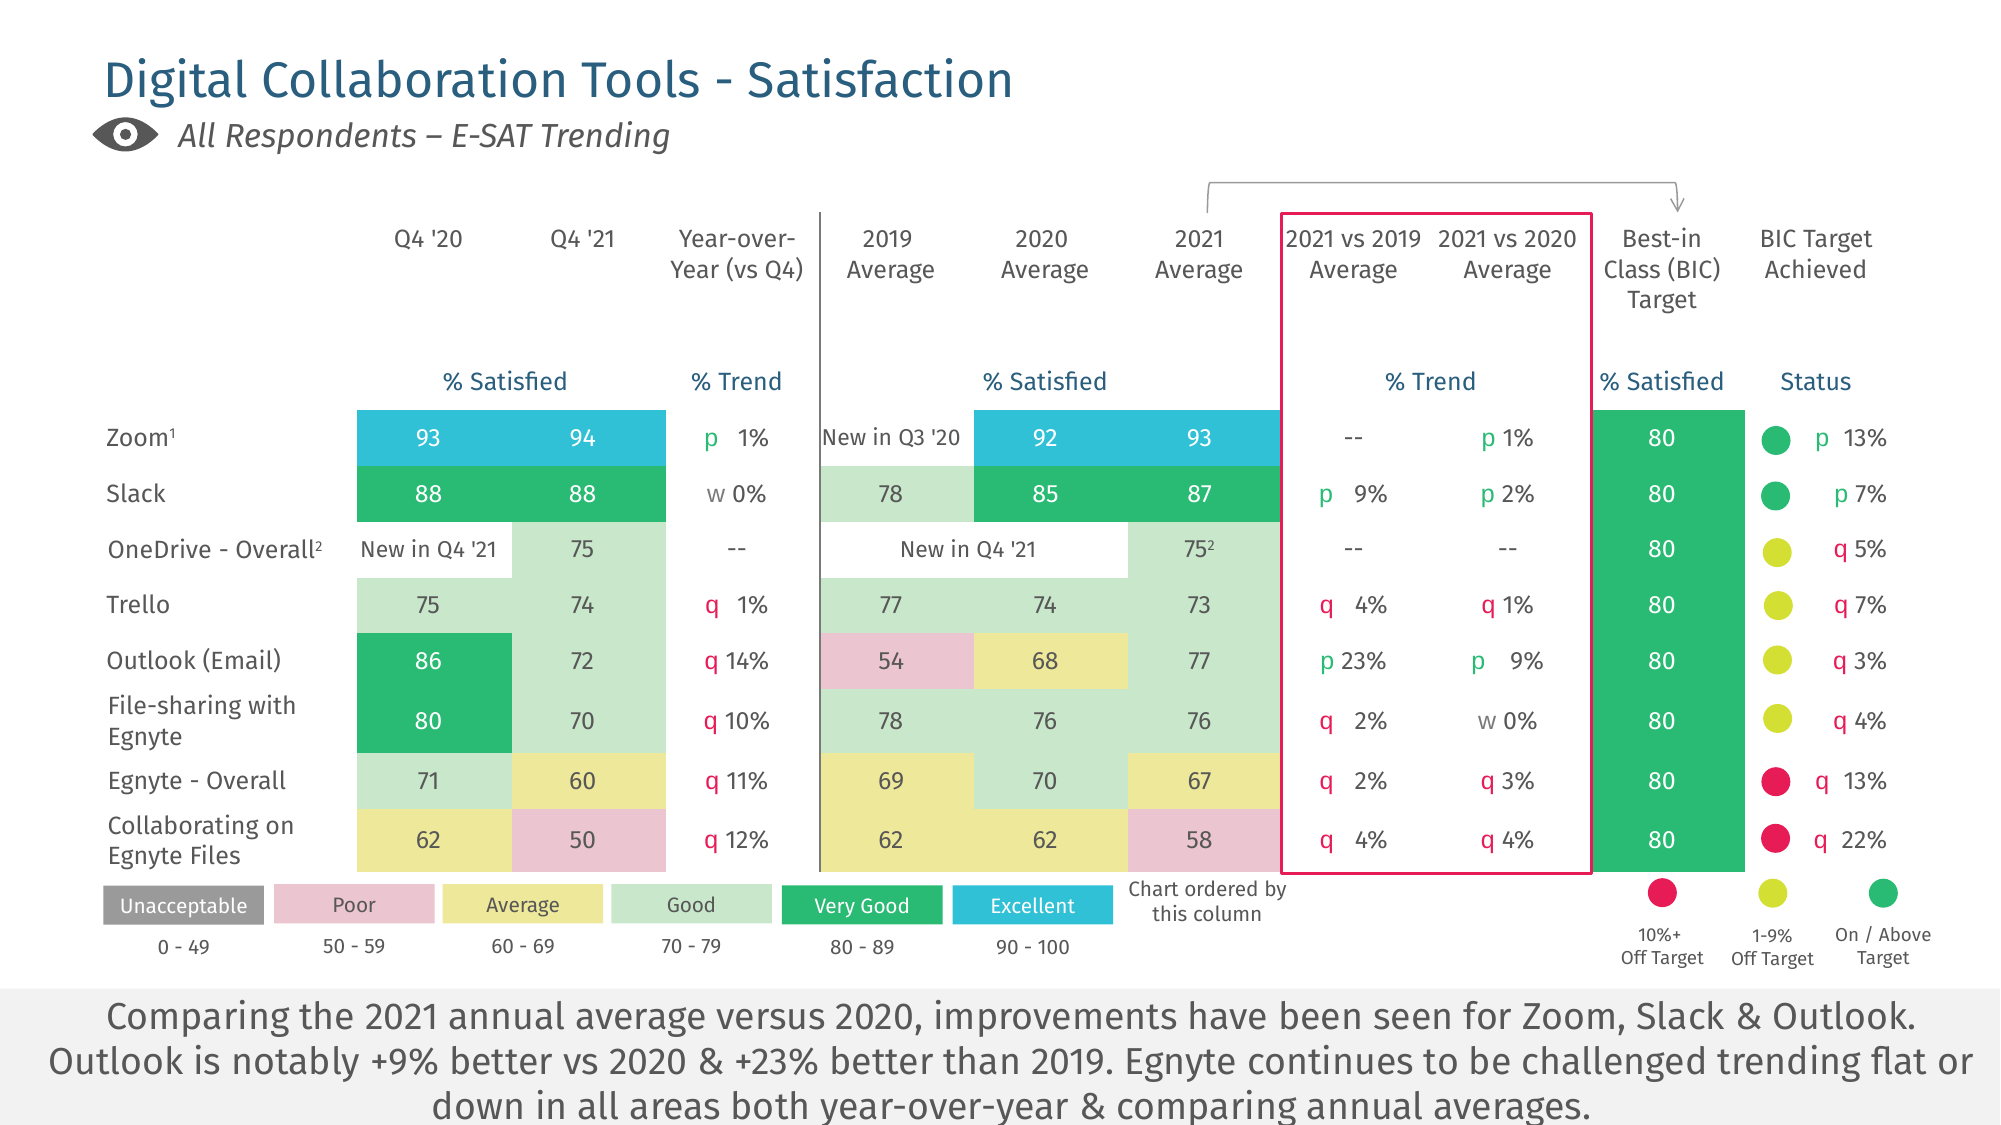

# Digital Collaboration Tools - Satisfaction

All Respondents – E-SAT Trending
|  | Q4 '20 | Q4 '21 | Year-over-Year (vs Q4) | 2019 Average | 2020 Average | 2021 Average | 2021 vs 2019 Average | 2021 vs 2020 Average | Best-in Class (BIC) Target | BIC Target Achieved |
| --- | --- | --- | --- | --- | --- | --- | --- | --- | --- | --- |
|  | % Satisfied |  | % Trend | % Satisfied | % Satisfied |  | % Trend | % Trend | % Satisfied | Status |
| Zoom1 | 93 | 94 | p 21% | New in Q3 '20 | 92 | 93 | -- | p 1% | 80 | p113% |
| Slack | 88 | 88 | w 0% | 78 | 85 | 87 | p 19% | p 2% | 80 | p 7% |
| OneDrive - Overall2 | New in Q4 '21 | 75 | -- | New in Q4 '21 |  | 752 | -- | -- | 80 | q 5% |
| Trello | 75 | 74 | q 11% | 77 | 74 | 73 | q 14% | q 1% | 80 | q 7% |
| Outlook (Email) | 86 | 72 | q 14% | 54 | 68 | 77 | p 23% | p119% | 80 | q 3% |
| File-sharing with Egnyte | 80 | 70 | q 10% | 78 | 76 | 76 | q 12% | w 0% | 80 | q 4% |
| Egnyte - Overall | 71 | 60 | q 11% | 69 | 70 | 67 | q 12% | q 3% | 80 | q113% |
| Collaborating on Egnyte Files | 62 | 50 | q 12% | 62 | 62 | 58 | q 14% | q 4% | 80 | q122% |

On / Above Target
1-9%
Off Target
10%+
Off Target
Chart ordered by this column
Good
Average
Poor
Excellent
Very Good
Unacceptable
70 - 79
60 - 69
50 - 59
90 - 100
80 - 89
0 - 49

Comparing the 2021 annual average versus 2020, improvements have been seen for Zoom, Slack & Outlook. Outlook is notably +9% better vs 2020 & +23% better than 2019. Egnyte continues to be challenged trending flat or down in all areas both year-over-year & comparing annual averages.